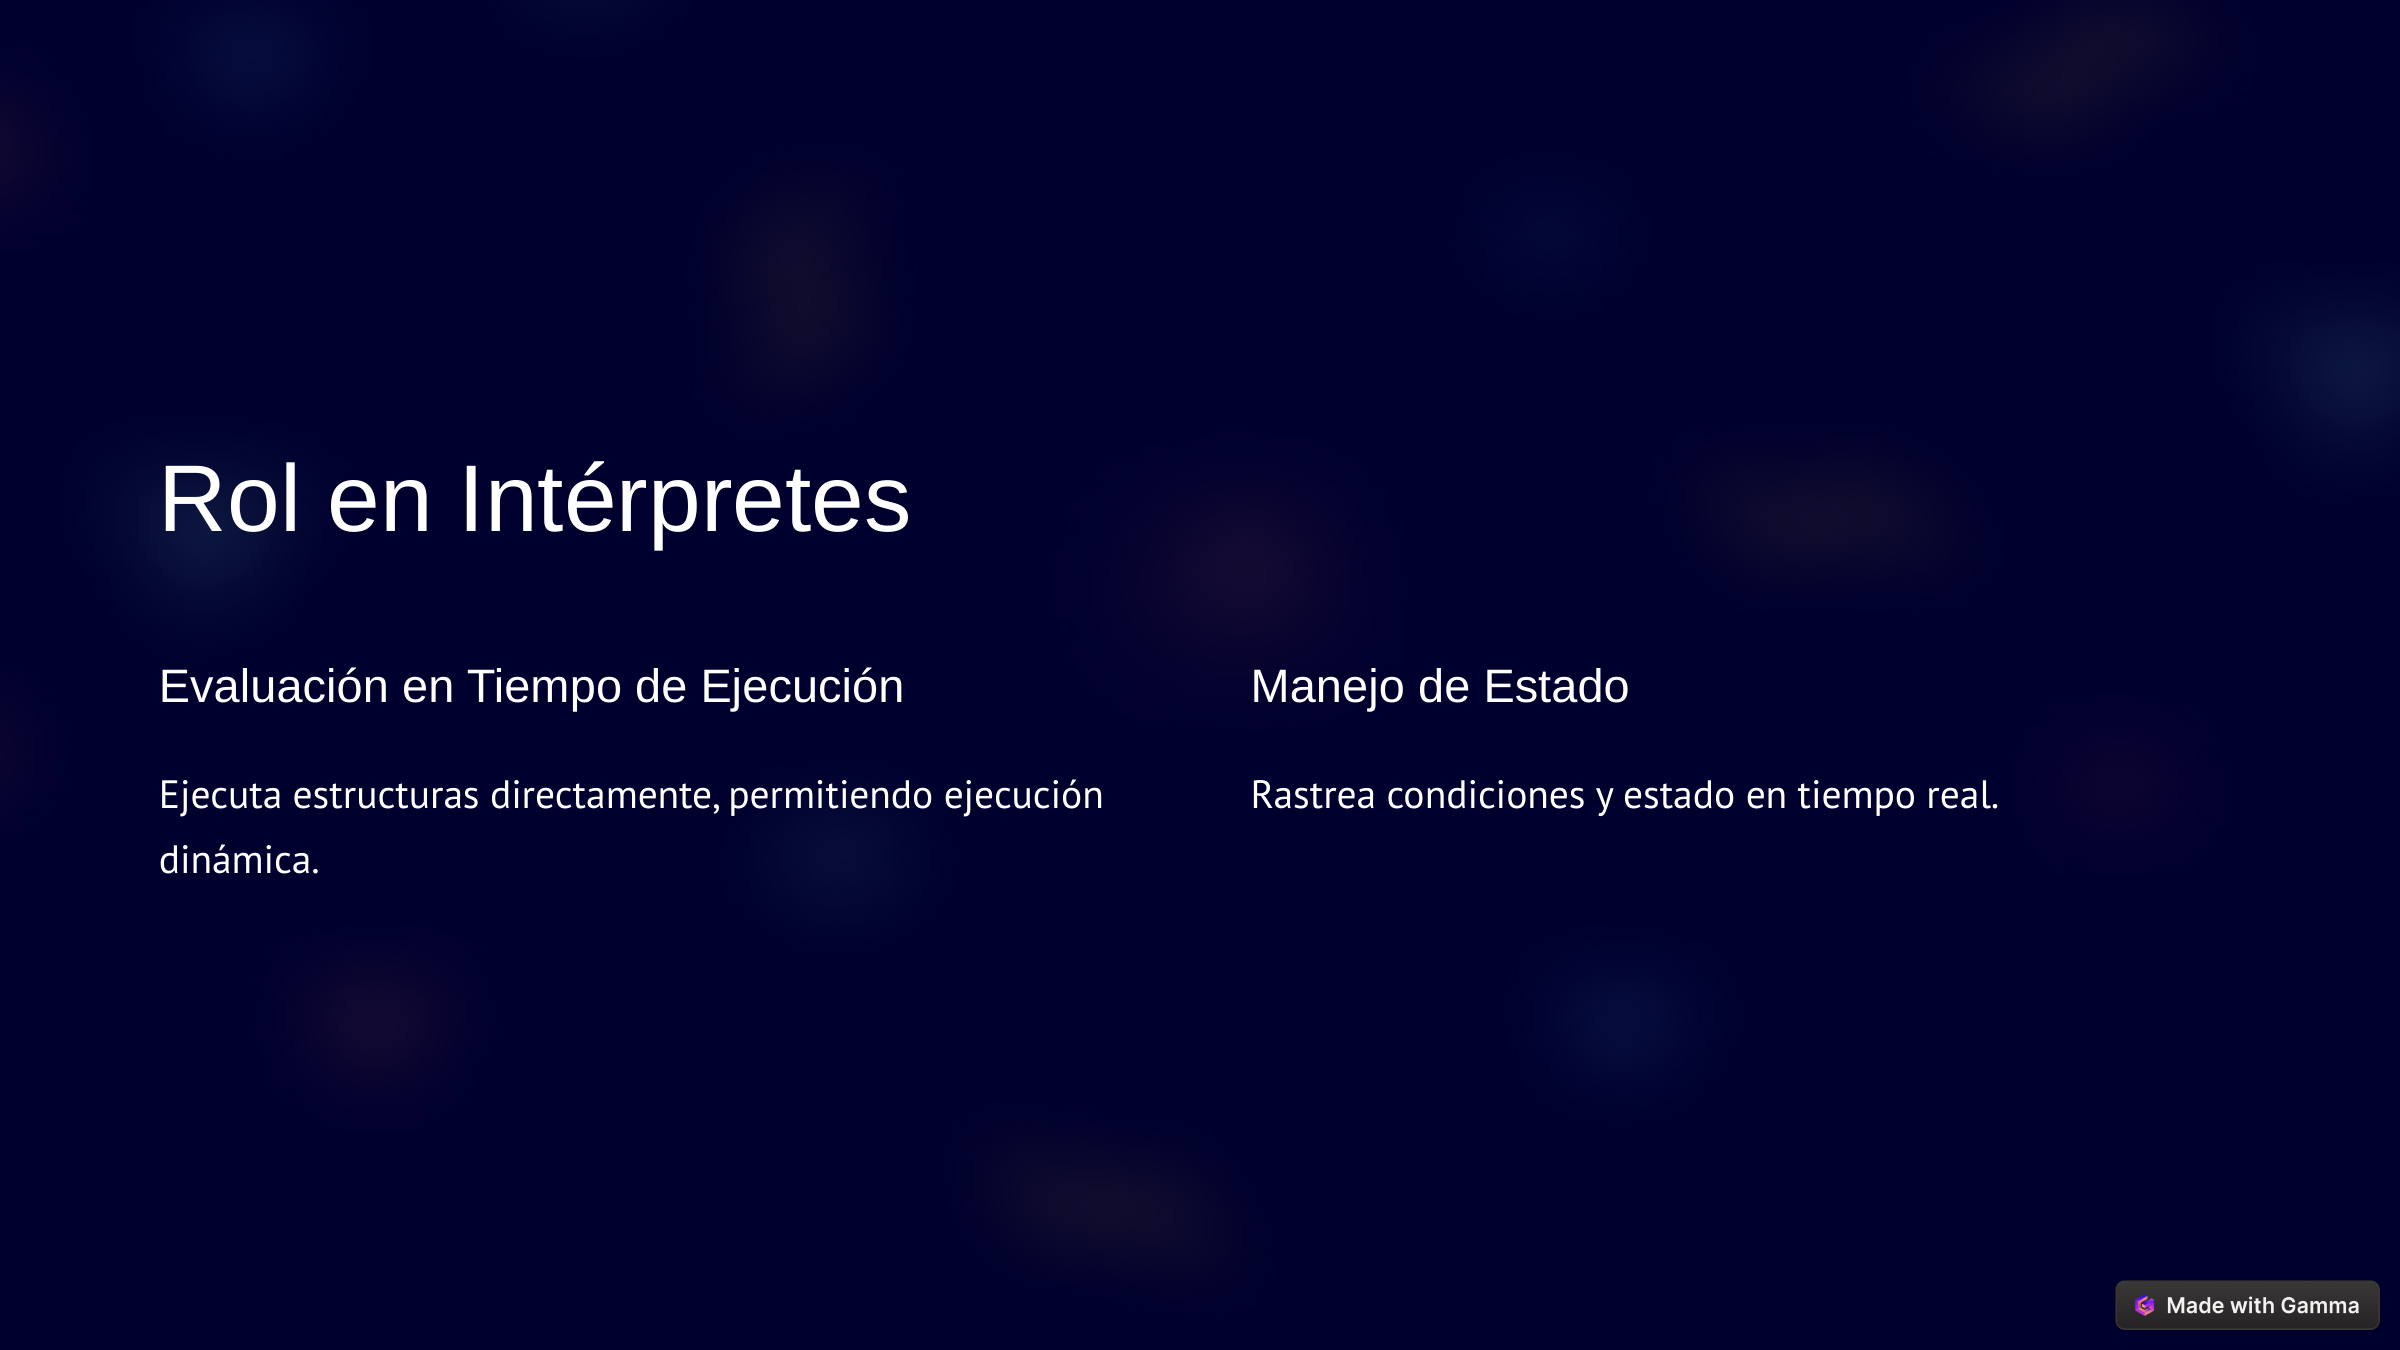

Rol en Intérpretes
Evaluación en Tiempo de Ejecución
Manejo de Estado
Ejecuta estructuras directamente, permitiendo ejecución dinámica.
Rastrea condiciones y estado en tiempo real.